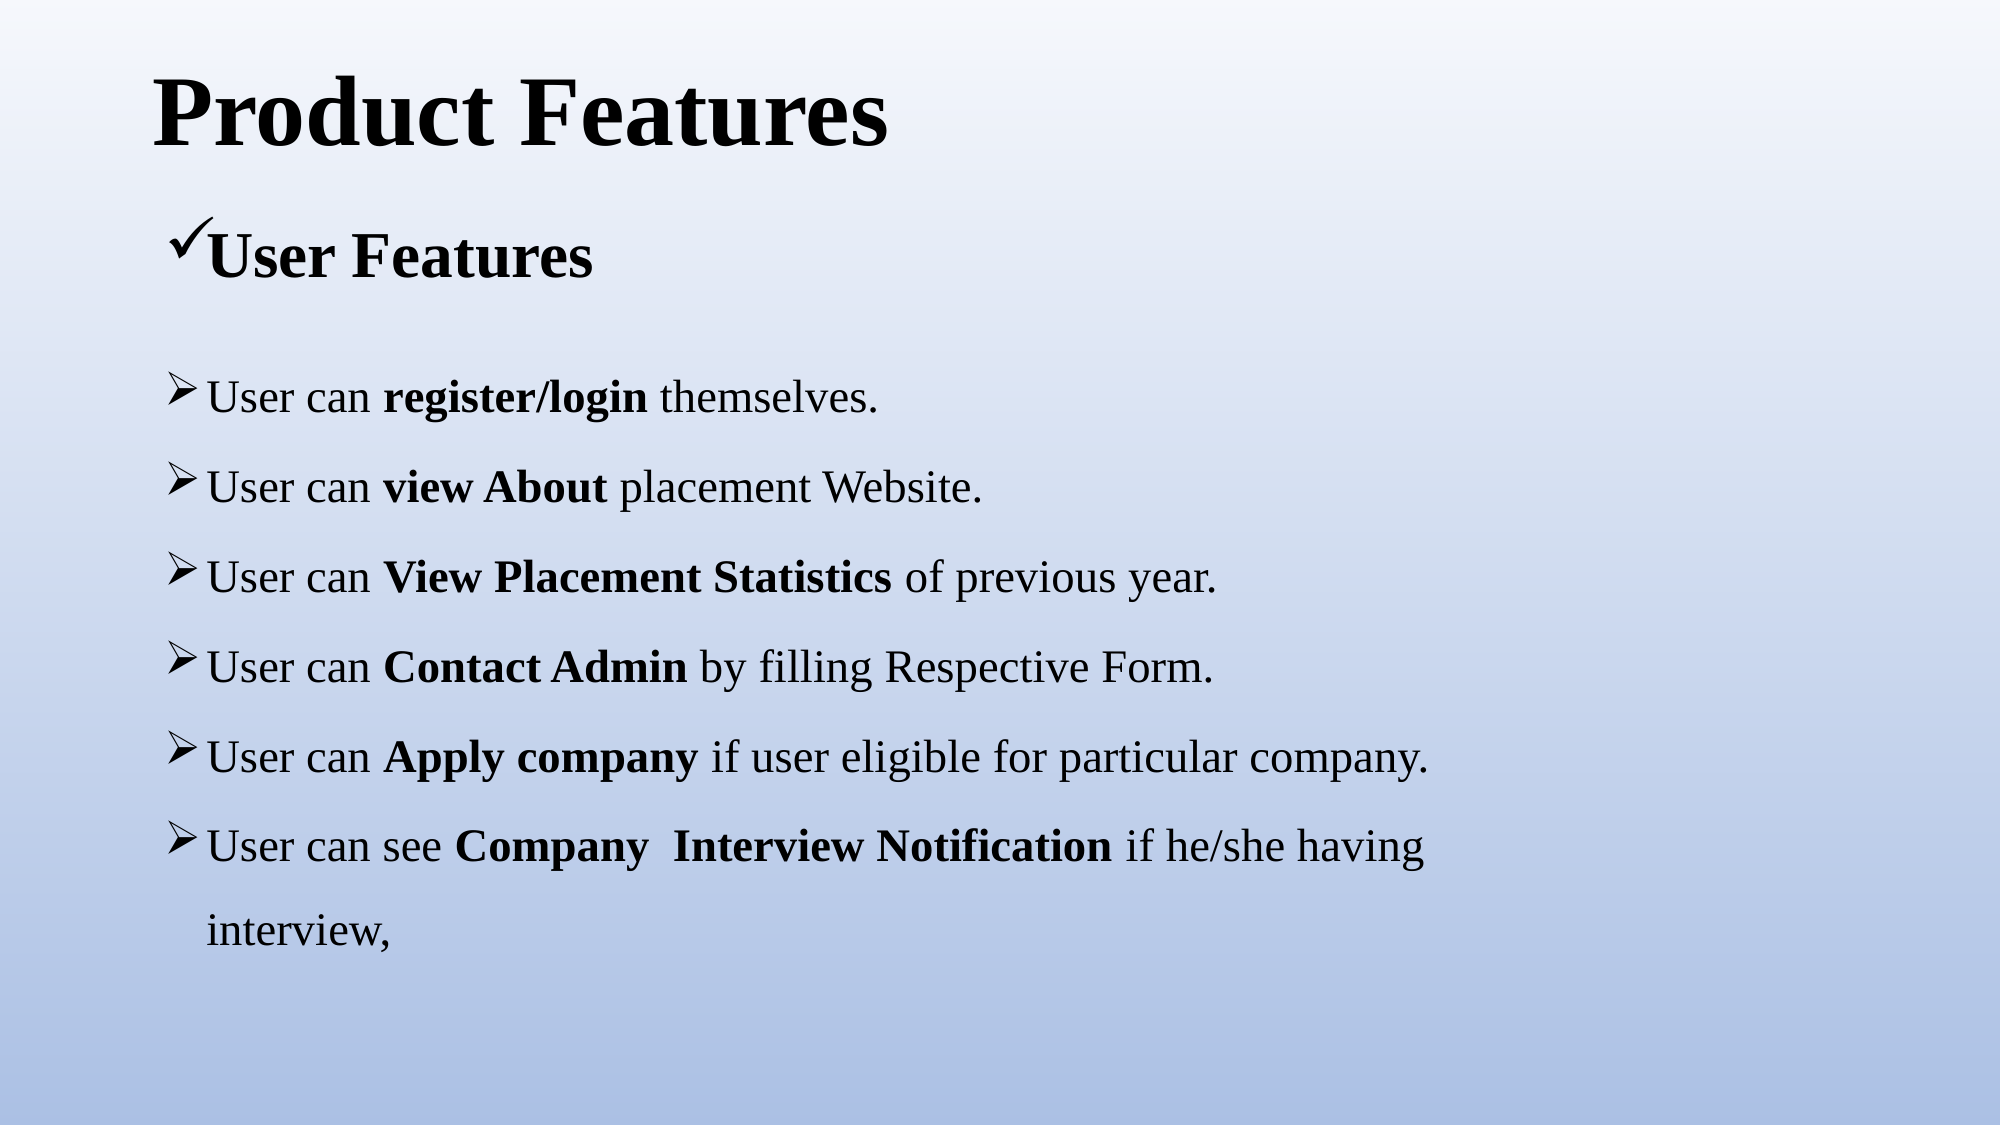

# Product Features
User Features

User can register/login themselves.
User can view About placement Website.
User can View Placement Statistics of previous year.
User can Contact Admin by filling Respective Form.
User can Apply company if user eligible for particular company.
User can see Company  Interview Notification if he/she having interview,